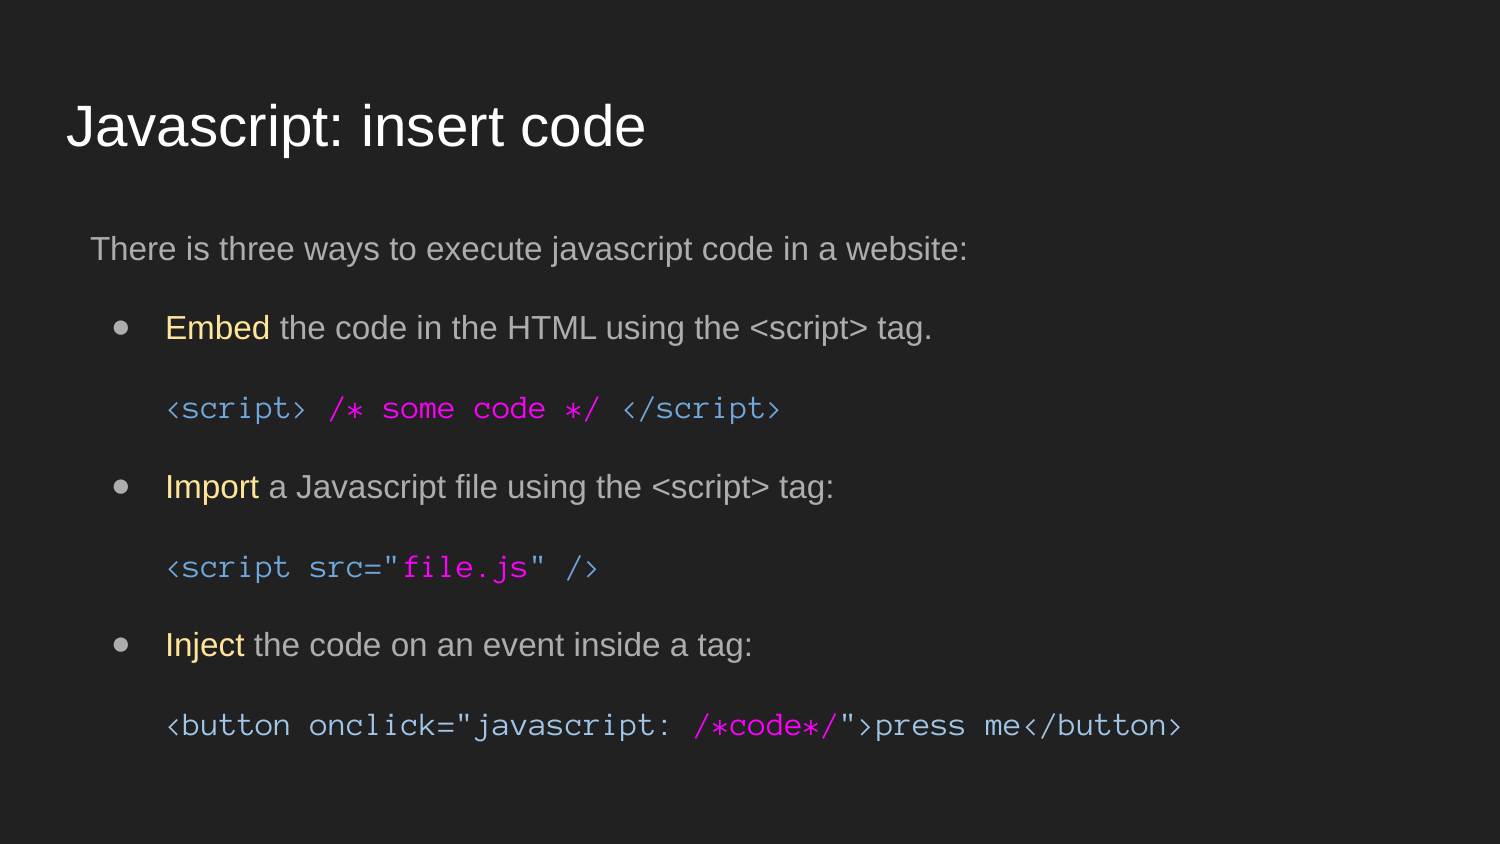

# Javascript: insert code
There is three ways to execute javascript code in a website:
Embed the code in the HTML using the <script> tag.
<script> /* some code */ </script>
Import a Javascript file using the <script> tag:
<script src="file.js" />
Inject the code on an event inside a tag:
<button onclick="javascript: /*code*/">press me</button>